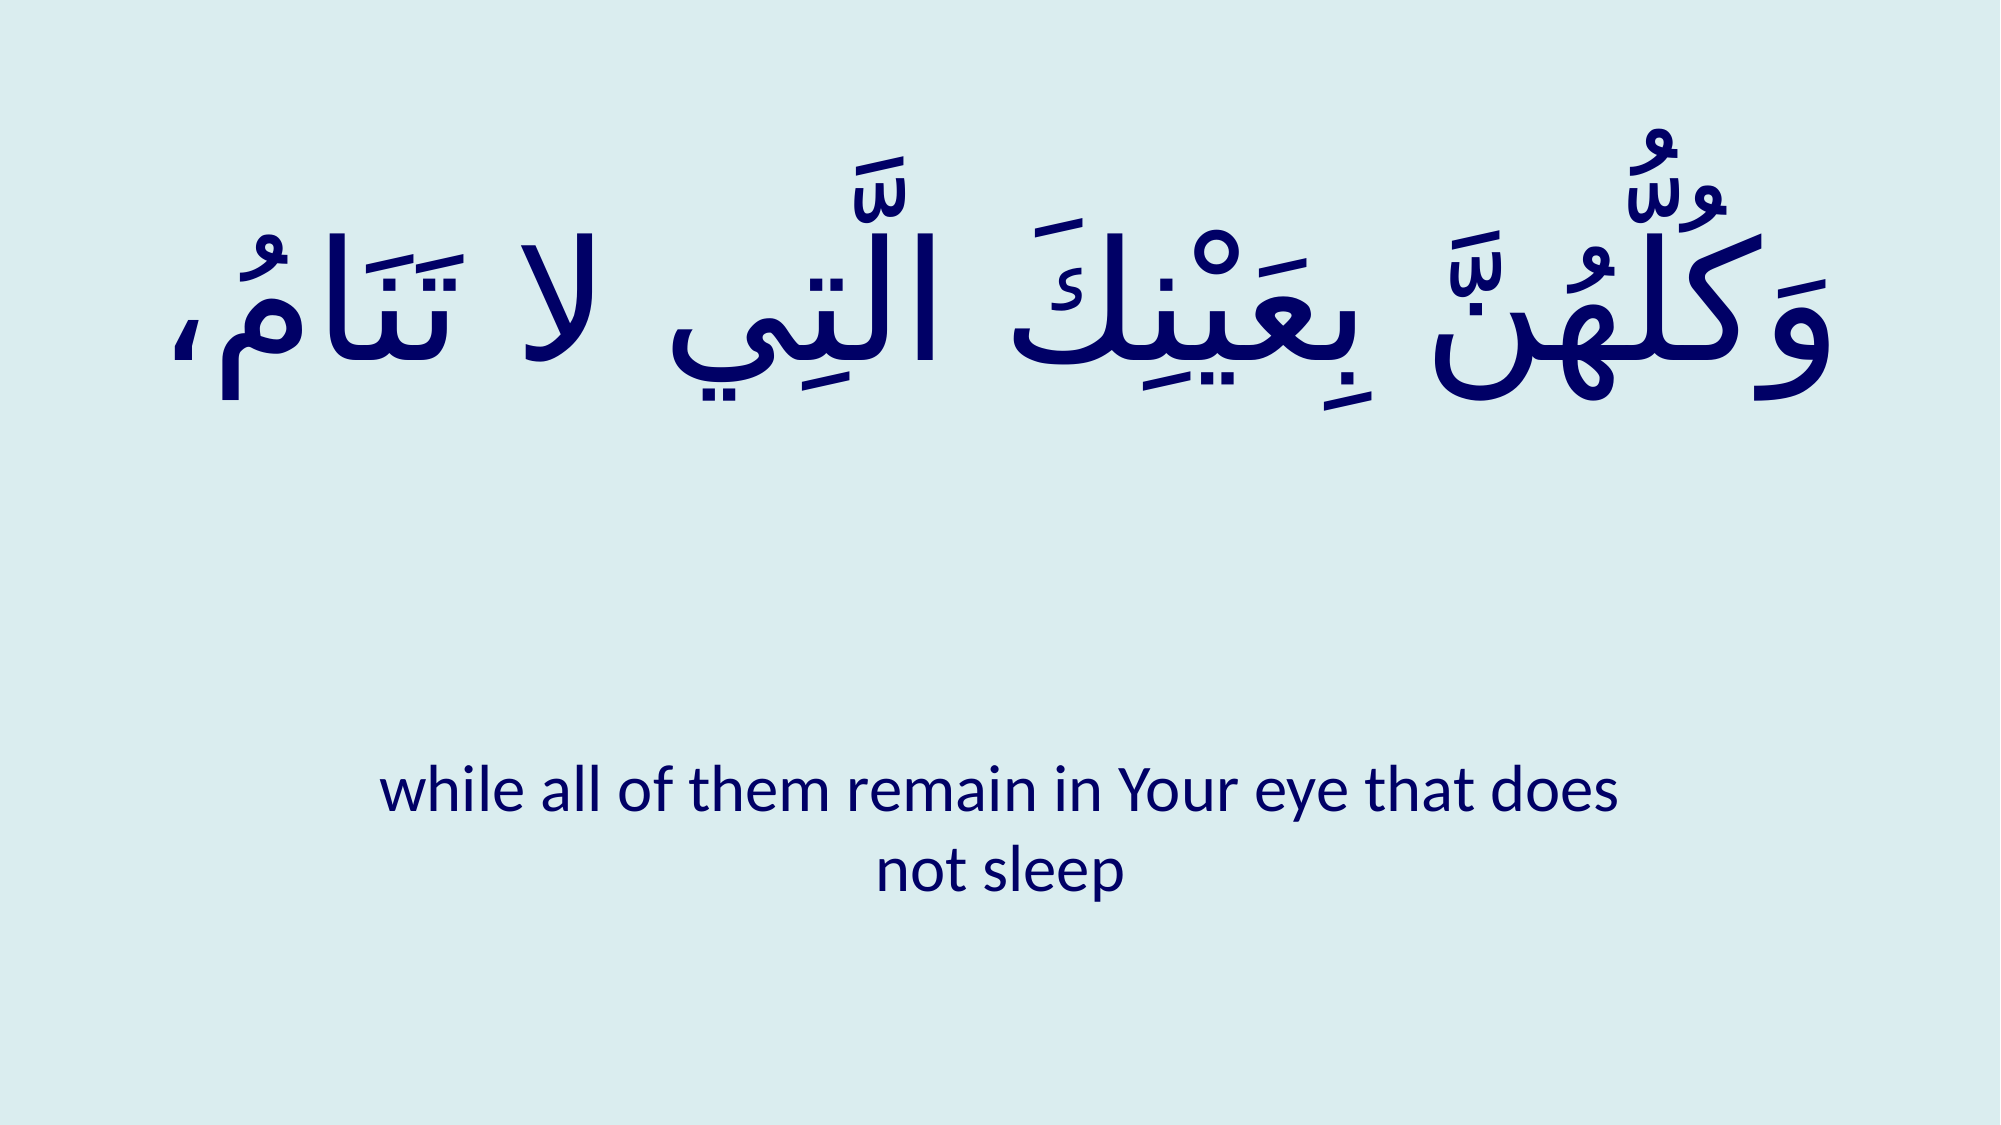

# وَكُلُّهُنَّ بِعَيْنِكَ الَّتِي لا تَنَامُ،
while all of them remain in Your eye that does not sleep